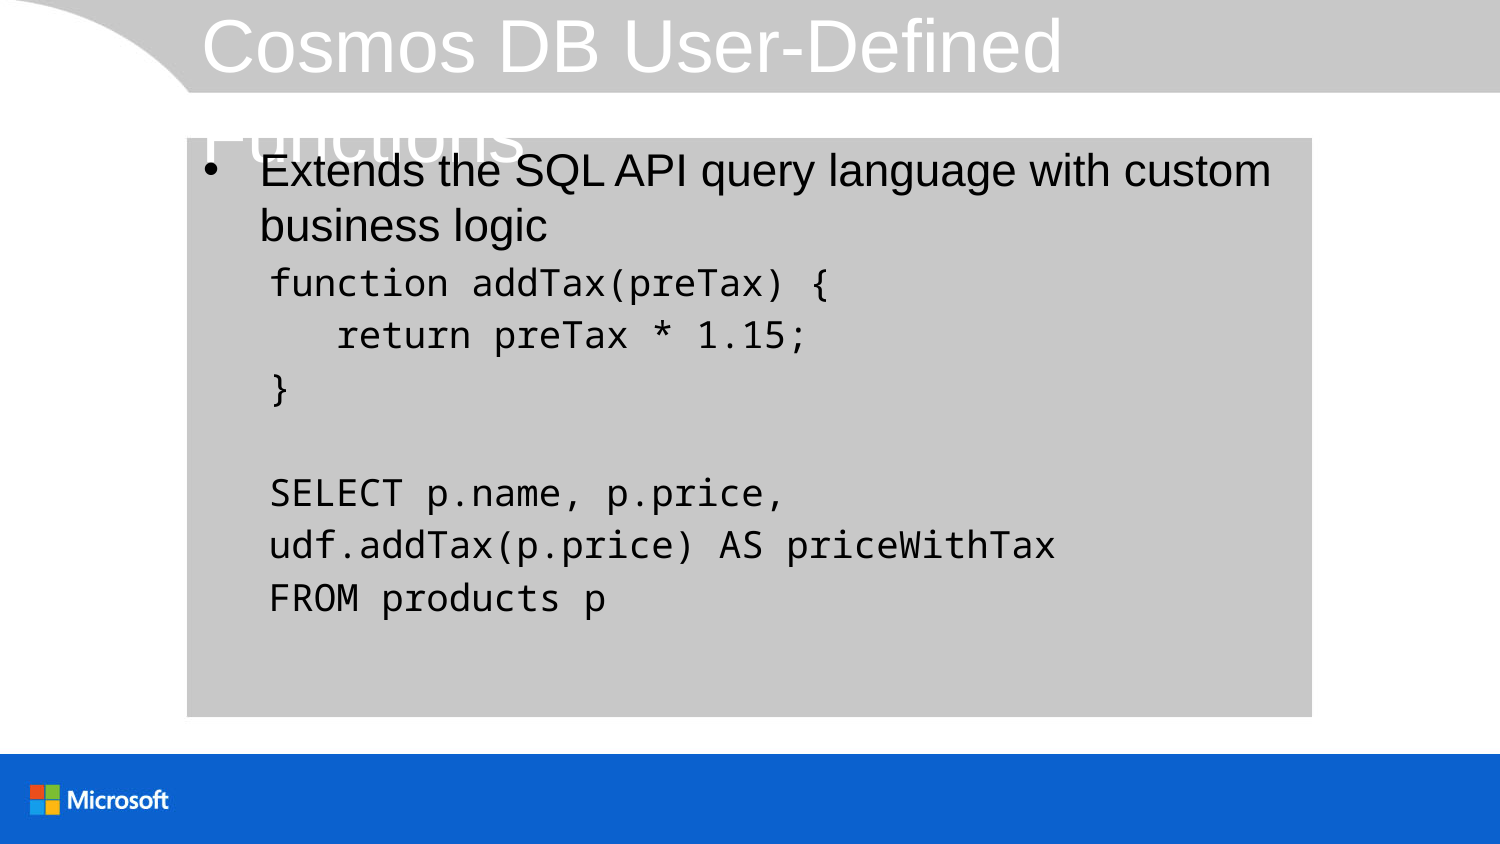

# Cosmos DB User-Defined Functions
Extends the SQL API query language with custom business logic
function addTax(preTax) {
   return preTax * 1.15;
}

SELECT p.name, p.price,
udf.addTax(p.price) AS priceWithTax
FROM products p